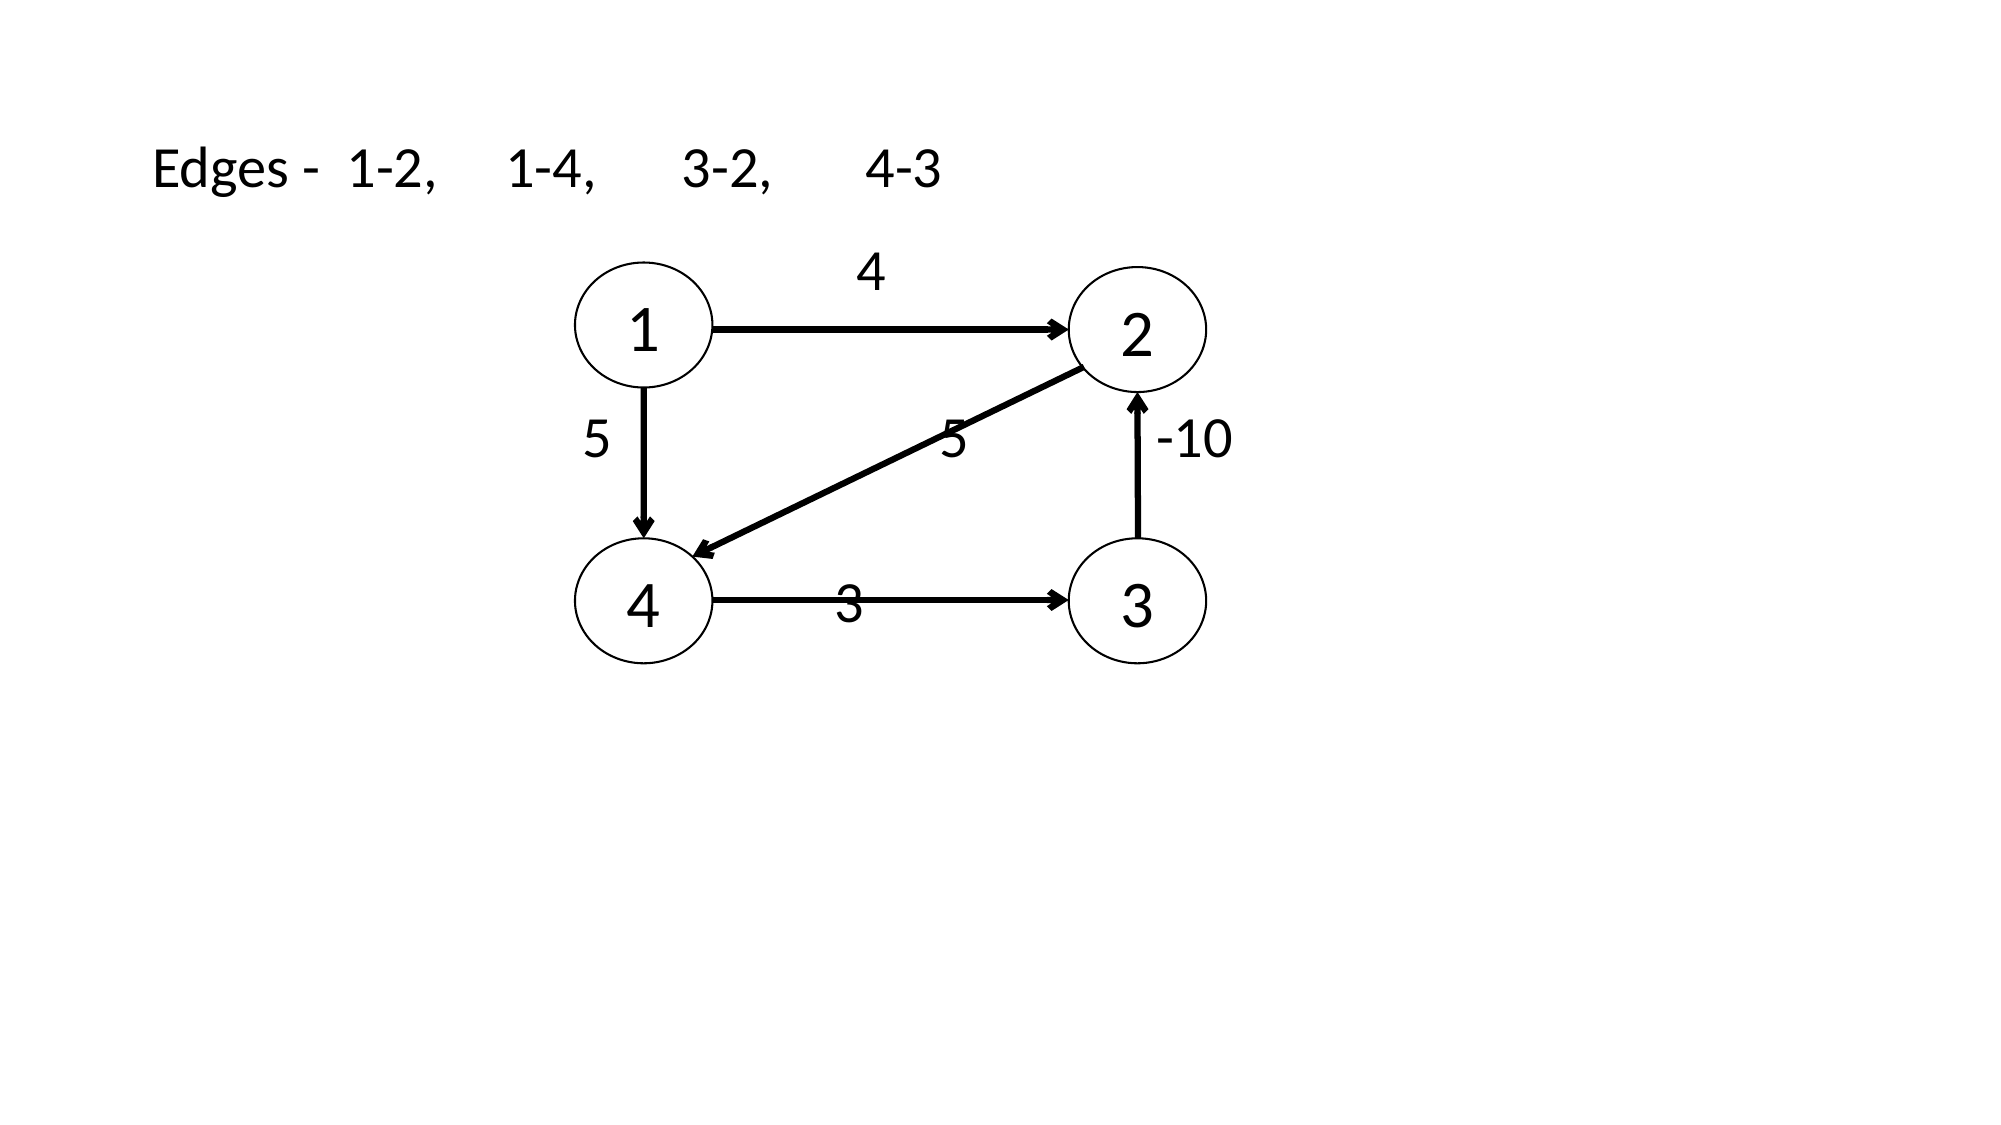

# Edges -  1-2,	    1-4,	      3-2,       4-3
			     4

	       5			5	     -10
	 				         			                          3

1
2
4
3